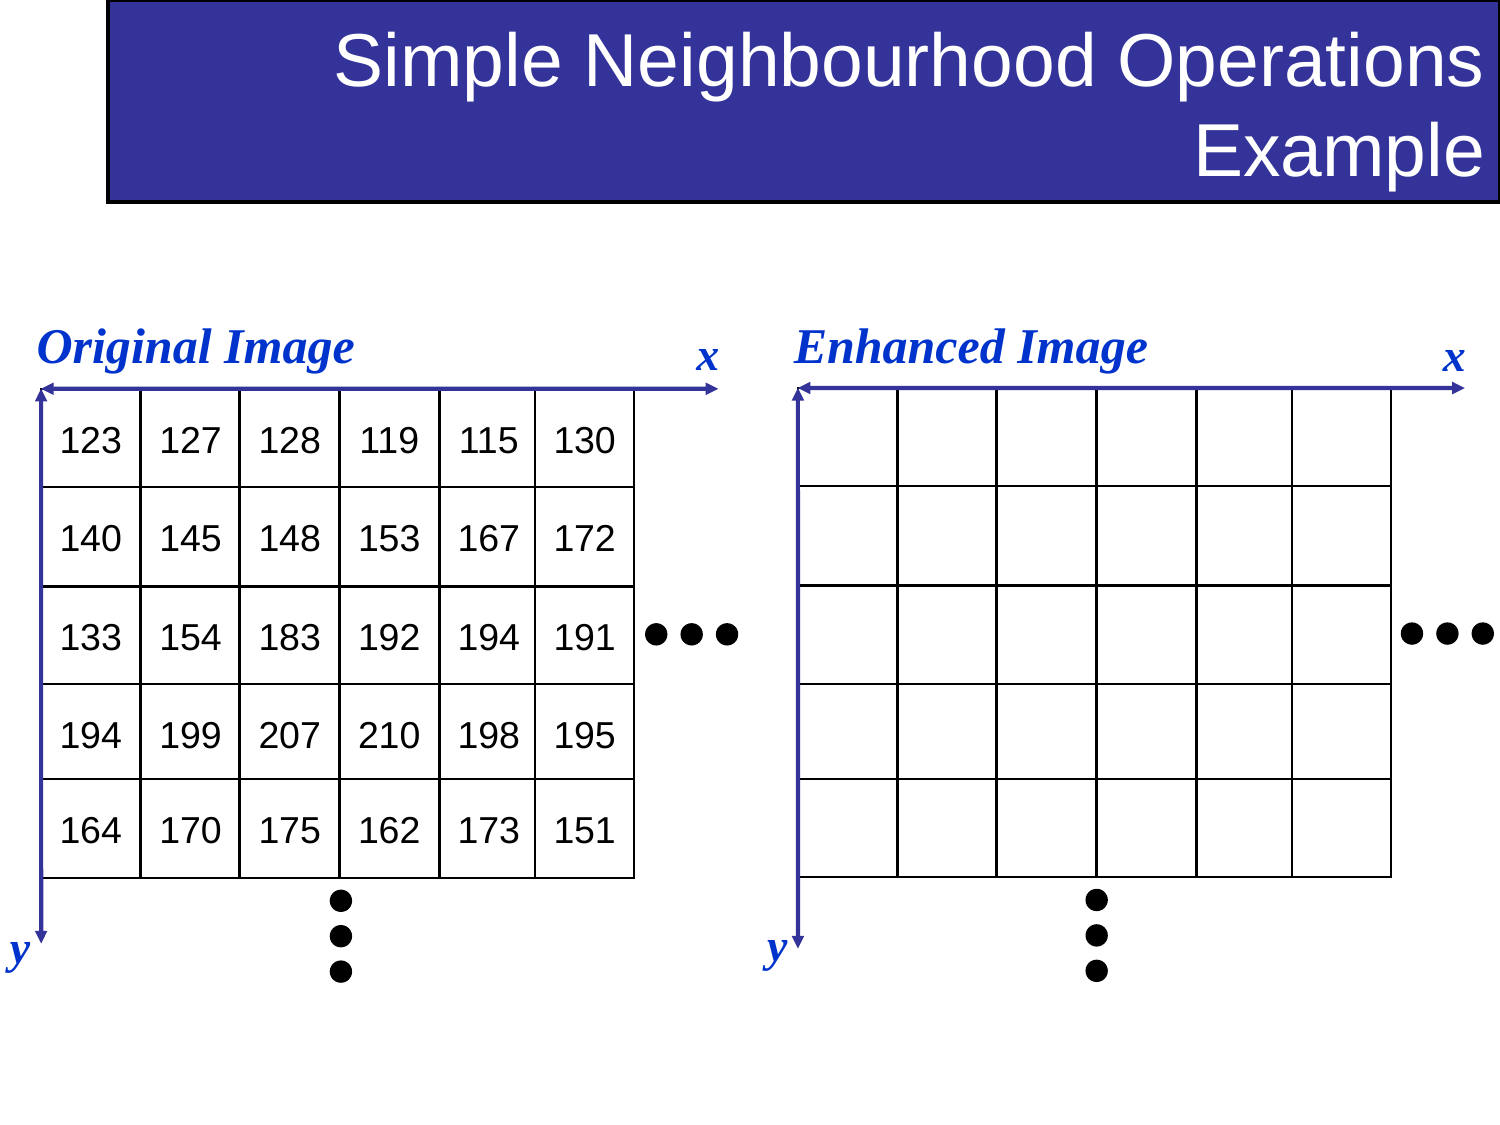

Simple Neighbourhood Operations Example
Original Image
x
123

127
128
119
115
130
140
145
148
153
167
172
133
154
183
192
194
191
194
199
207
210
198
195
164
170
175
162
173
151
y
Enhanced Image
x

y